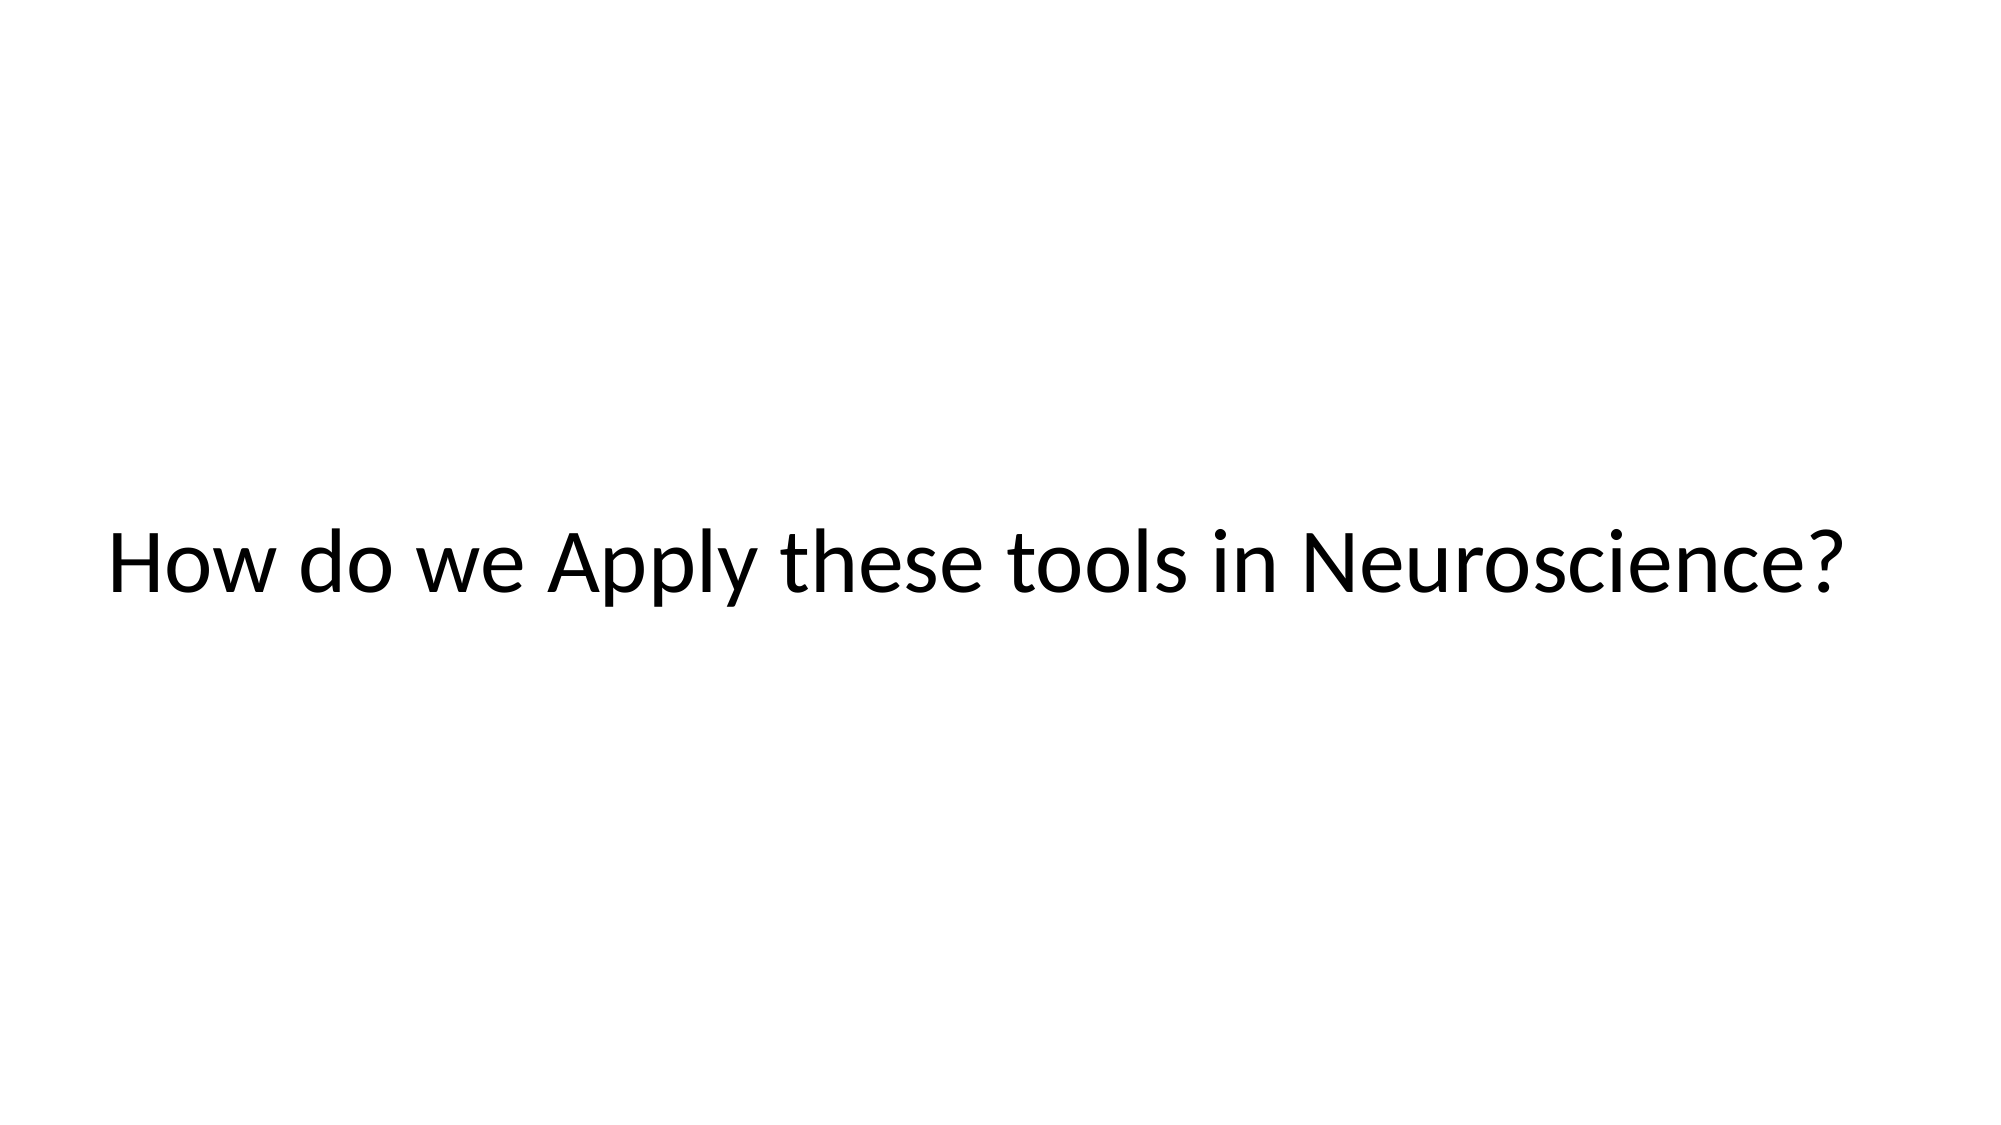

# How do we Apply these tools in Neuroscience?